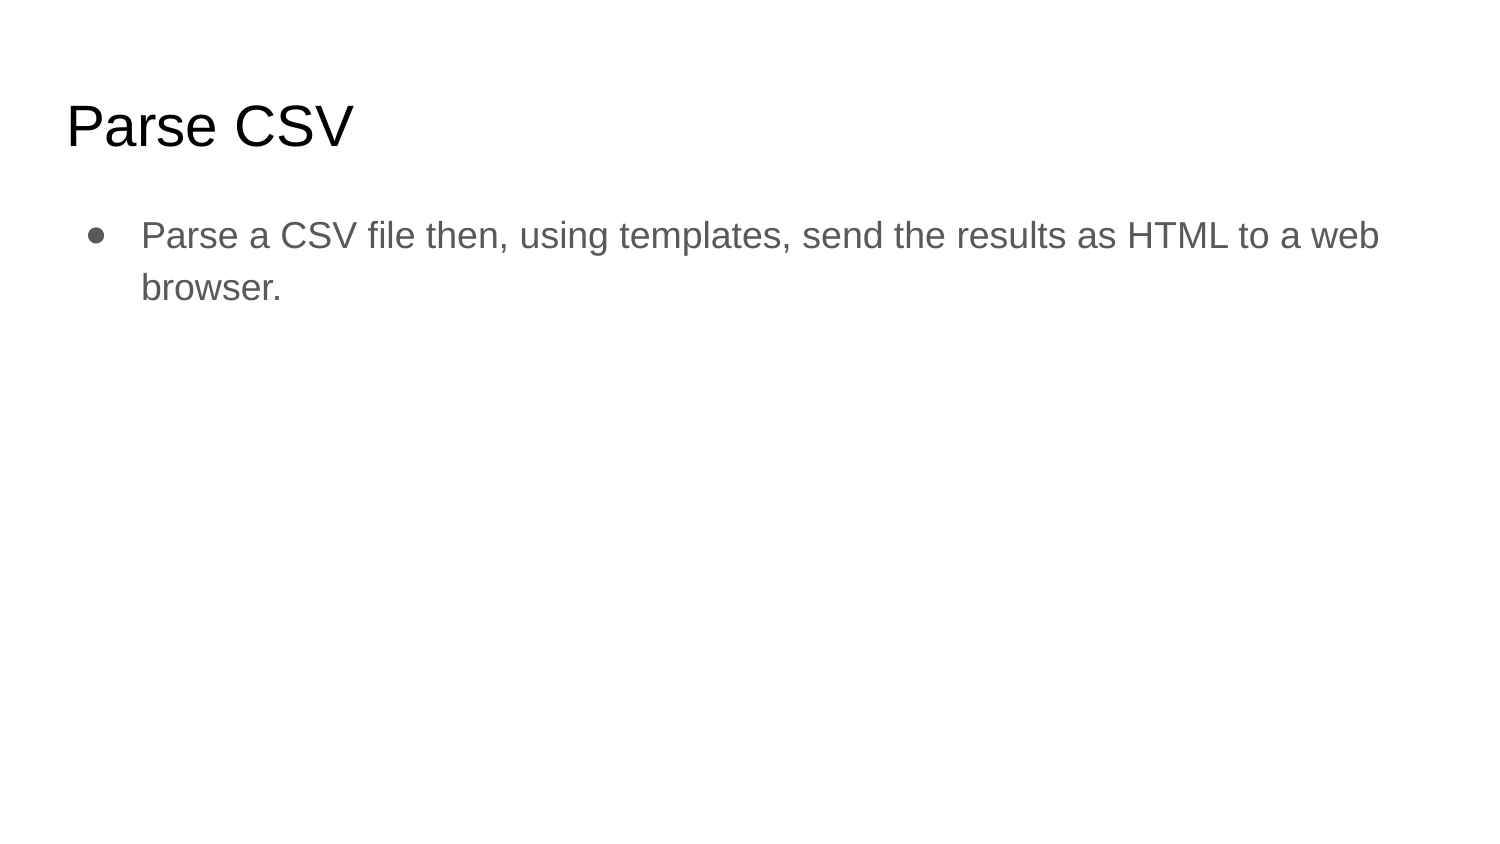

# Parse CSV
Parse a CSV file then, using templates, send the results as HTML to a web browser.